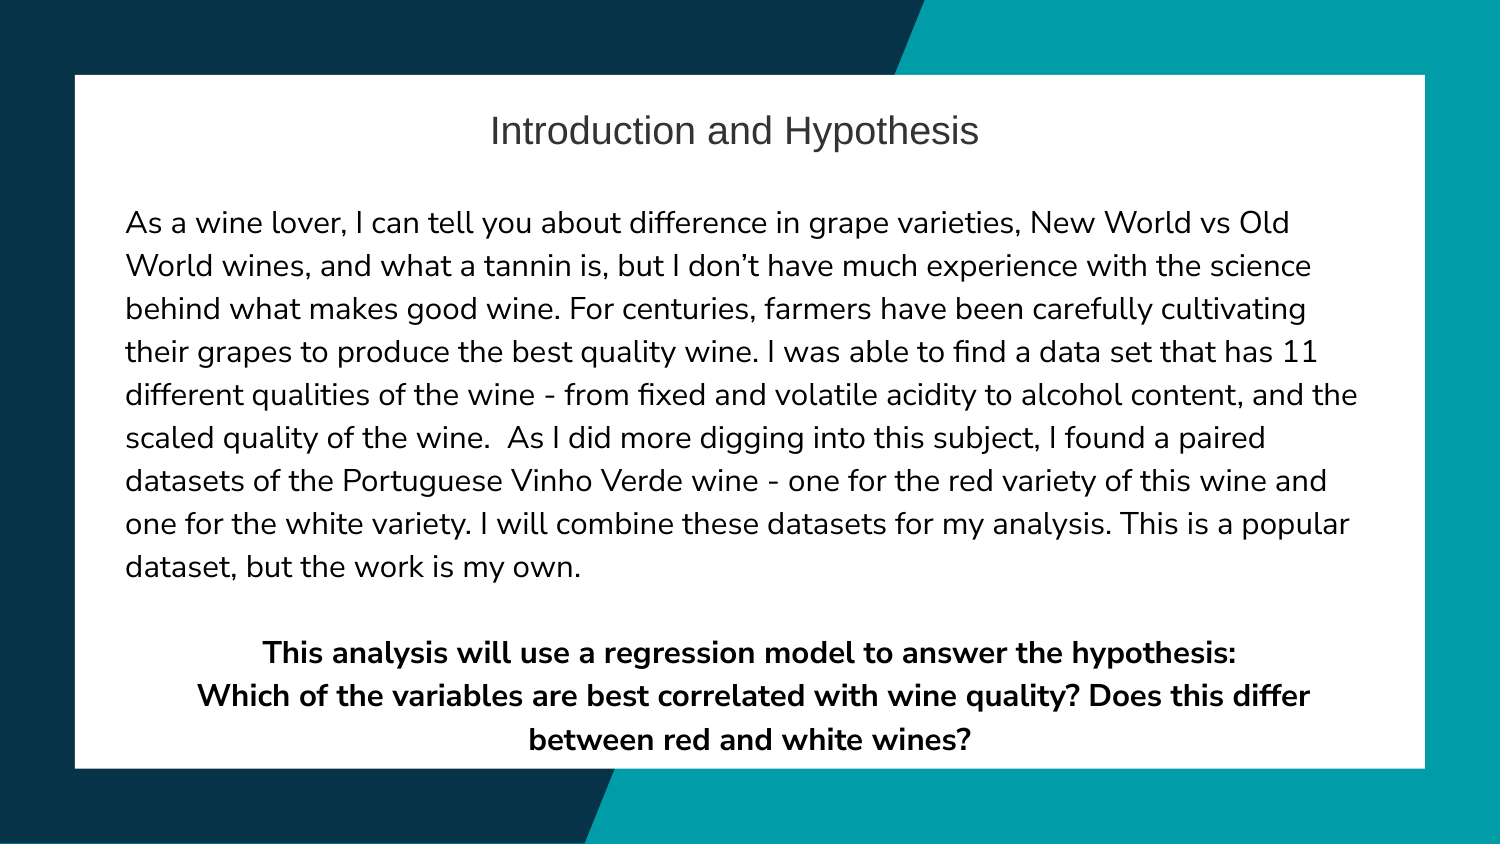

STUDENT-
CENTERED PHILOSOPHY
Introduction and Hypothesis
As a wine lover, I can tell you about difference in grape varieties, New World vs Old World wines, and what a tannin is, but I don’t have much experience with the science behind what makes good wine. For centuries, farmers have been carefully cultivating their grapes to produce the best quality wine. I was able to find a data set that has 11 different qualities of the wine - from fixed and volatile acidity to alcohol content, and the scaled quality of the wine.  As I did more digging into this subject, I found a paired datasets of the Portuguese Vinho Verde wine - one for the red variety of this wine and one for the white variety. I will combine these datasets for my analysis. This is a popular dataset, but the work is my own.

This analysis will use a regression model to answer the hypothesis:
 Which of the variables are best correlated with wine quality? Does this differ between red and white wines?